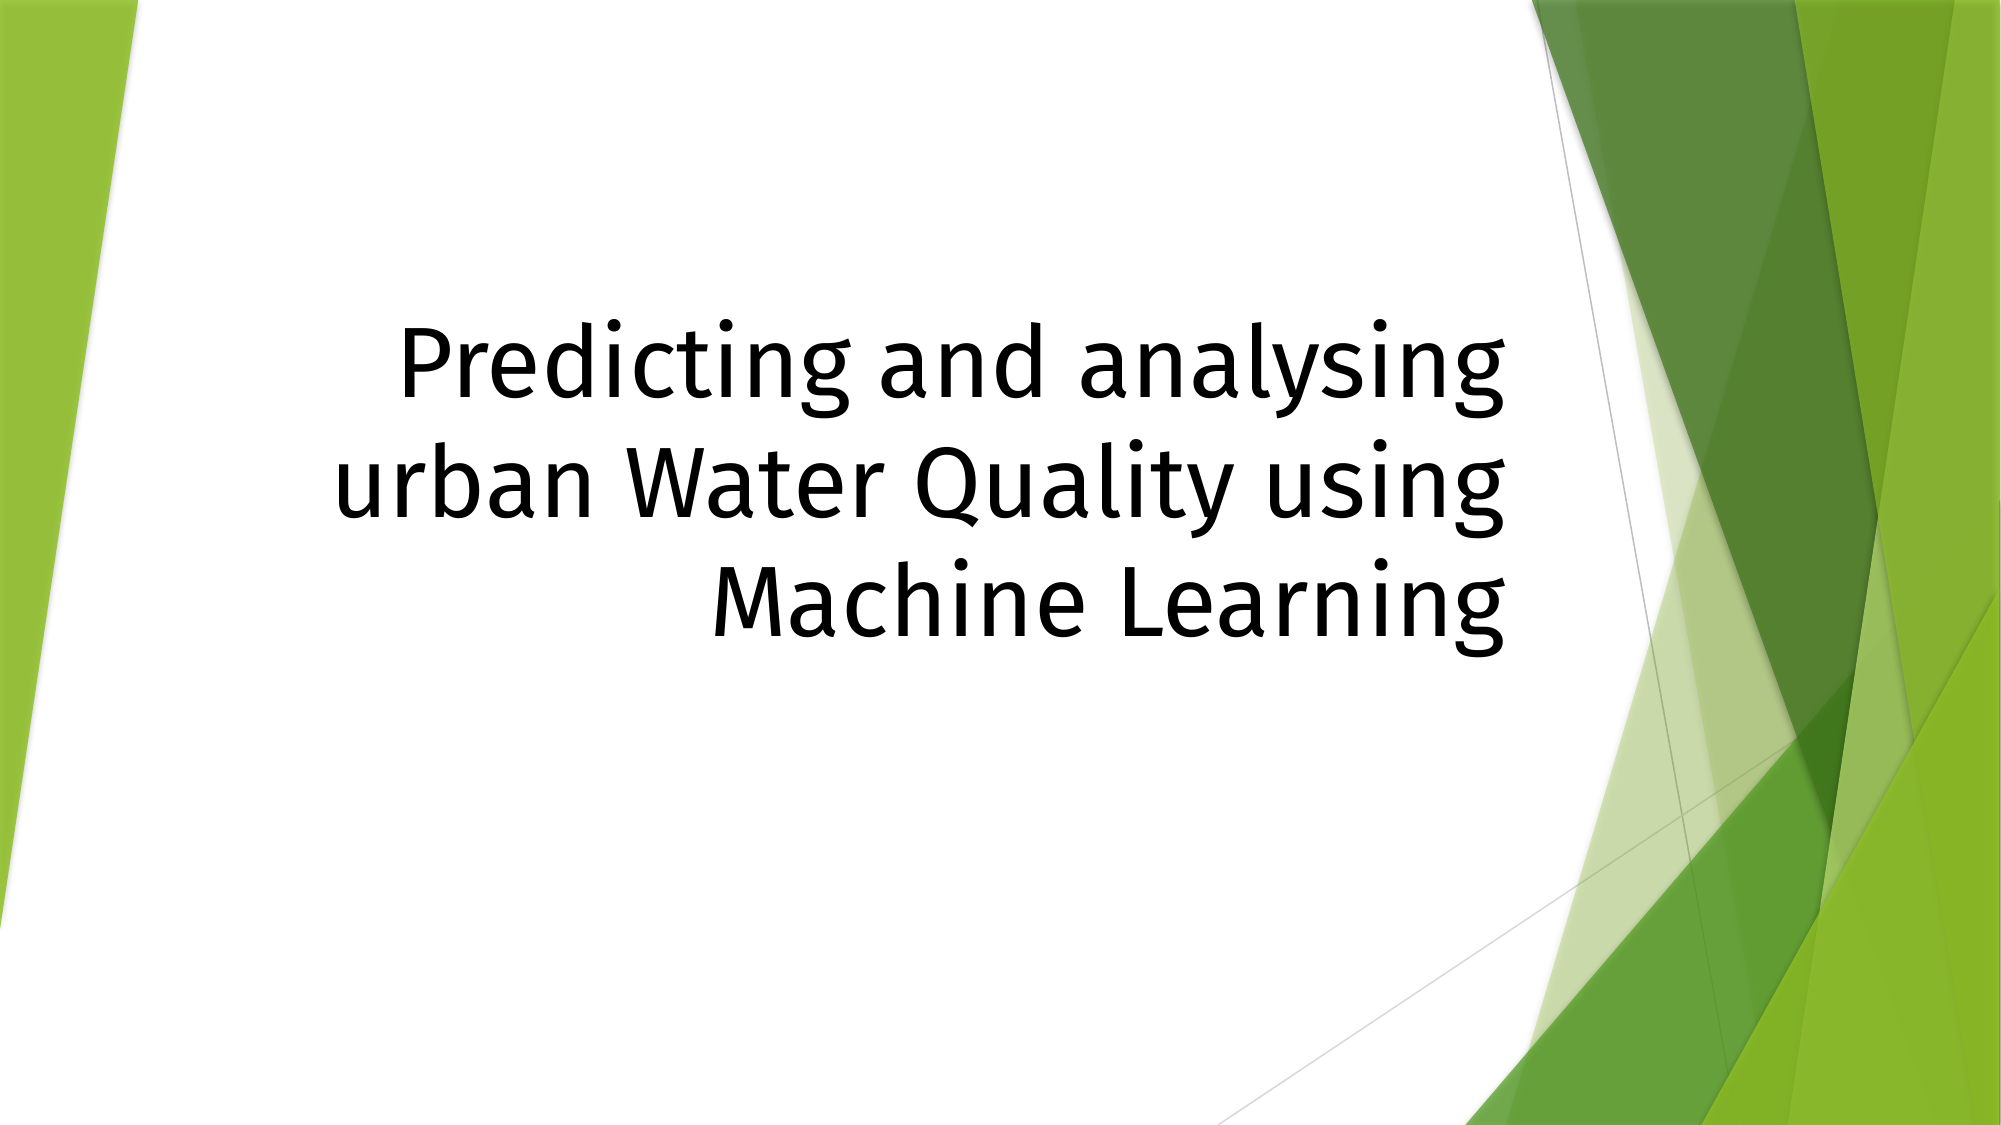

# Predicting and analysing urban Water Quality using Machine Learning